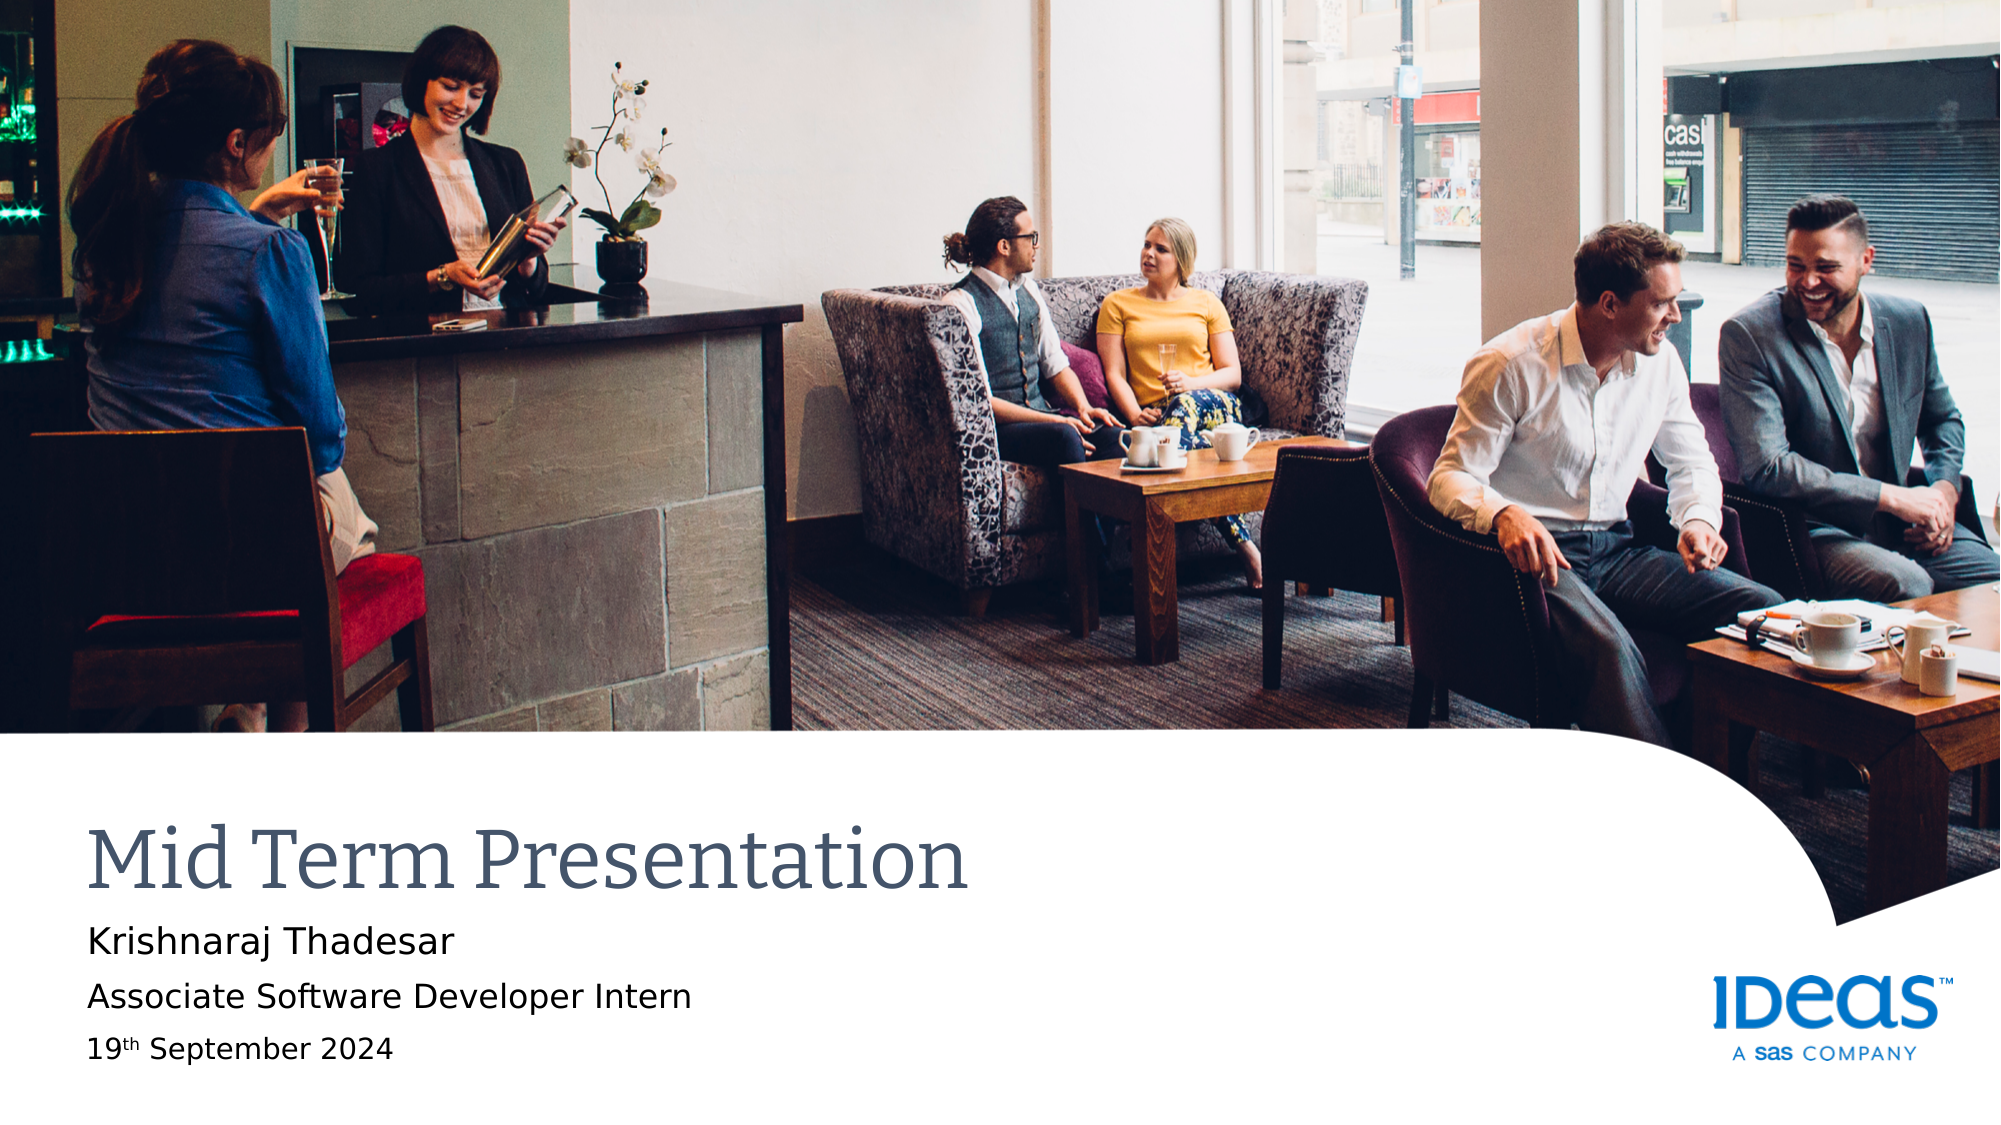

# Mid Term Presentation
Krishnaraj Thadesar
Associate Software Developer Intern
19th September 2024